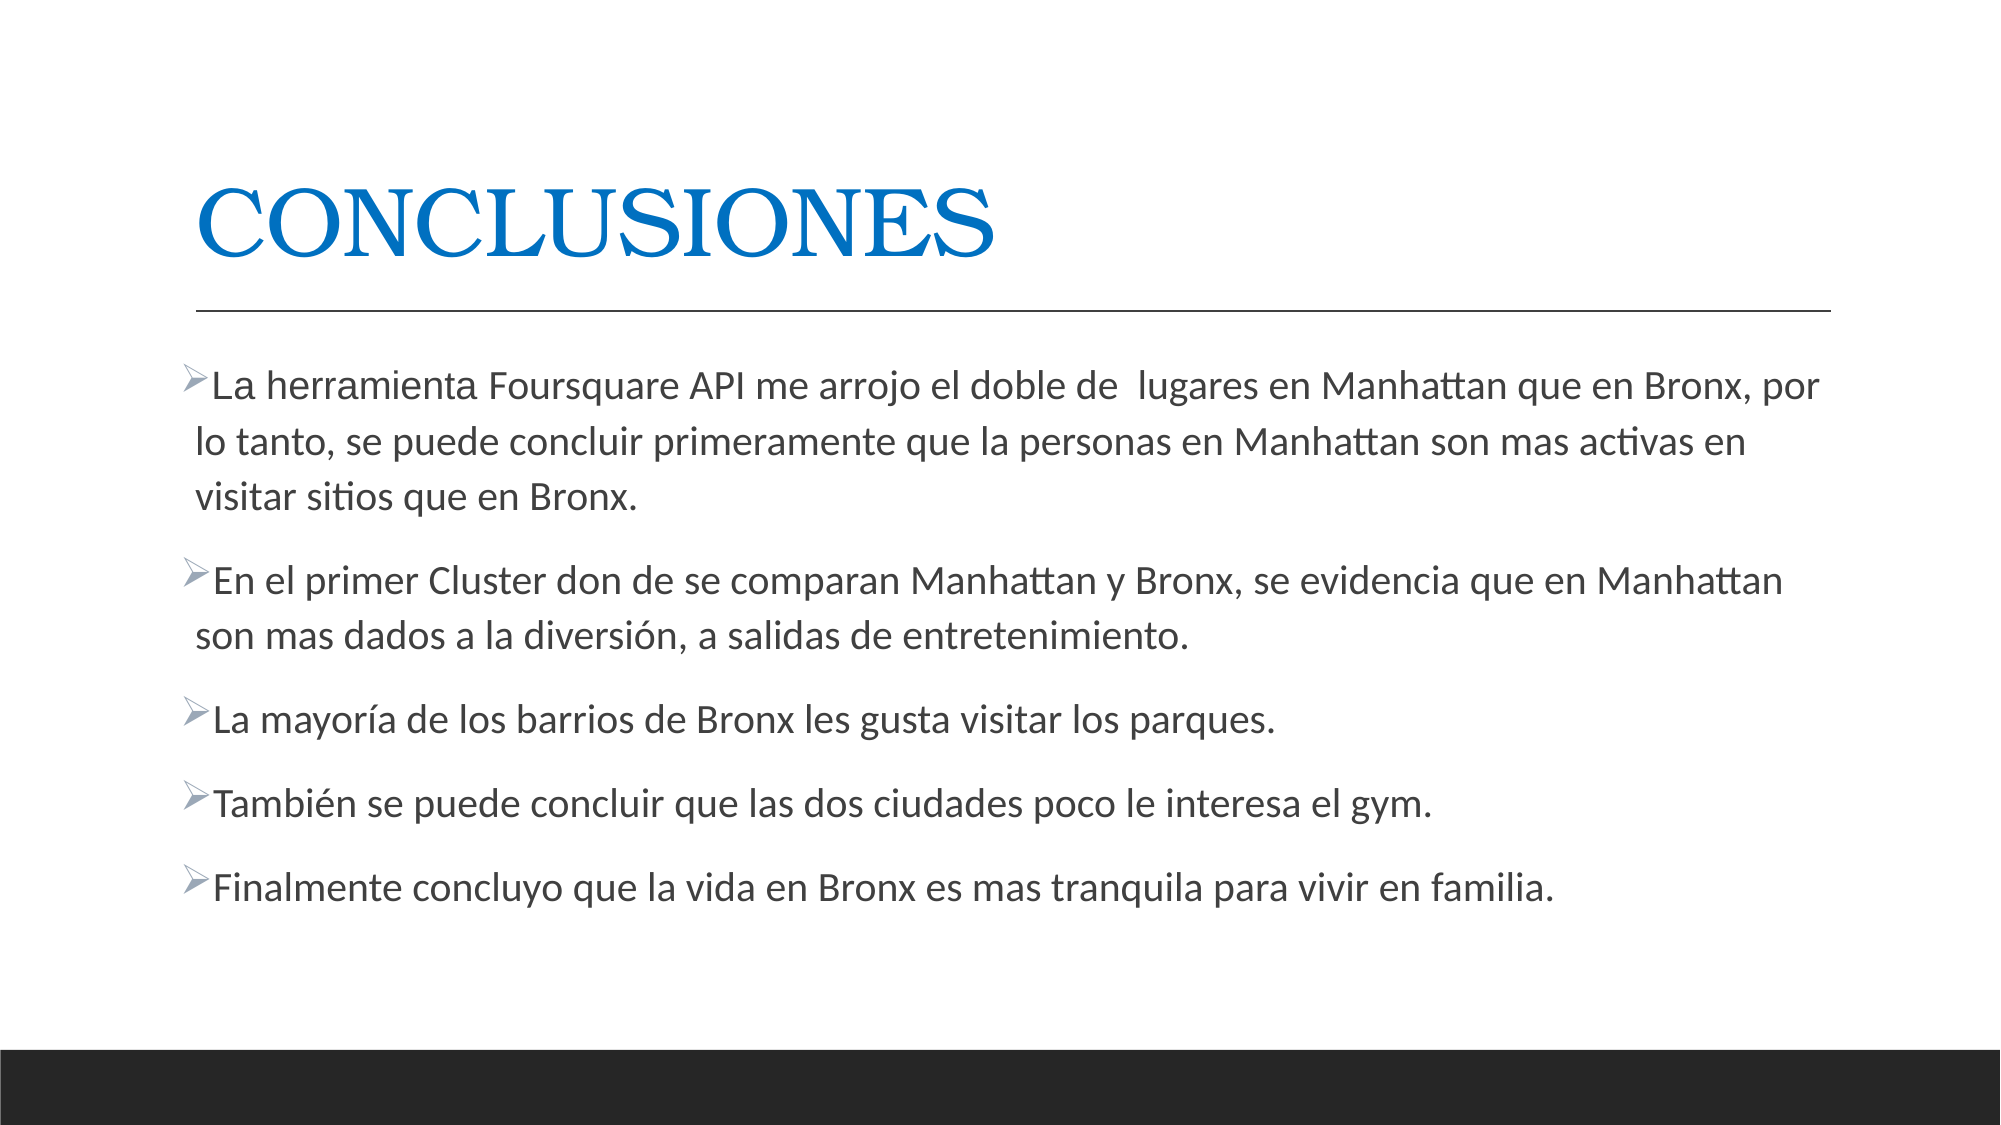

# CONCLUSIONES
La herramienta Foursquare API me arrojo el doble de  lugares en Manhattan que en Bronx, por lo tanto, se puede concluir primeramente que la personas en Manhattan son mas activas en visitar sitios que en Bronx.
En el primer Cluster don de se comparan Manhattan y Bronx, se evidencia que en Manhattan son mas dados a la diversión, a salidas de entretenimiento.
La mayoría de los barrios de Bronx les gusta visitar los parques.
También se puede concluir que las dos ciudades poco le interesa el gym.
Finalmente concluyo que la vida en Bronx es mas tranquila para vivir en familia.